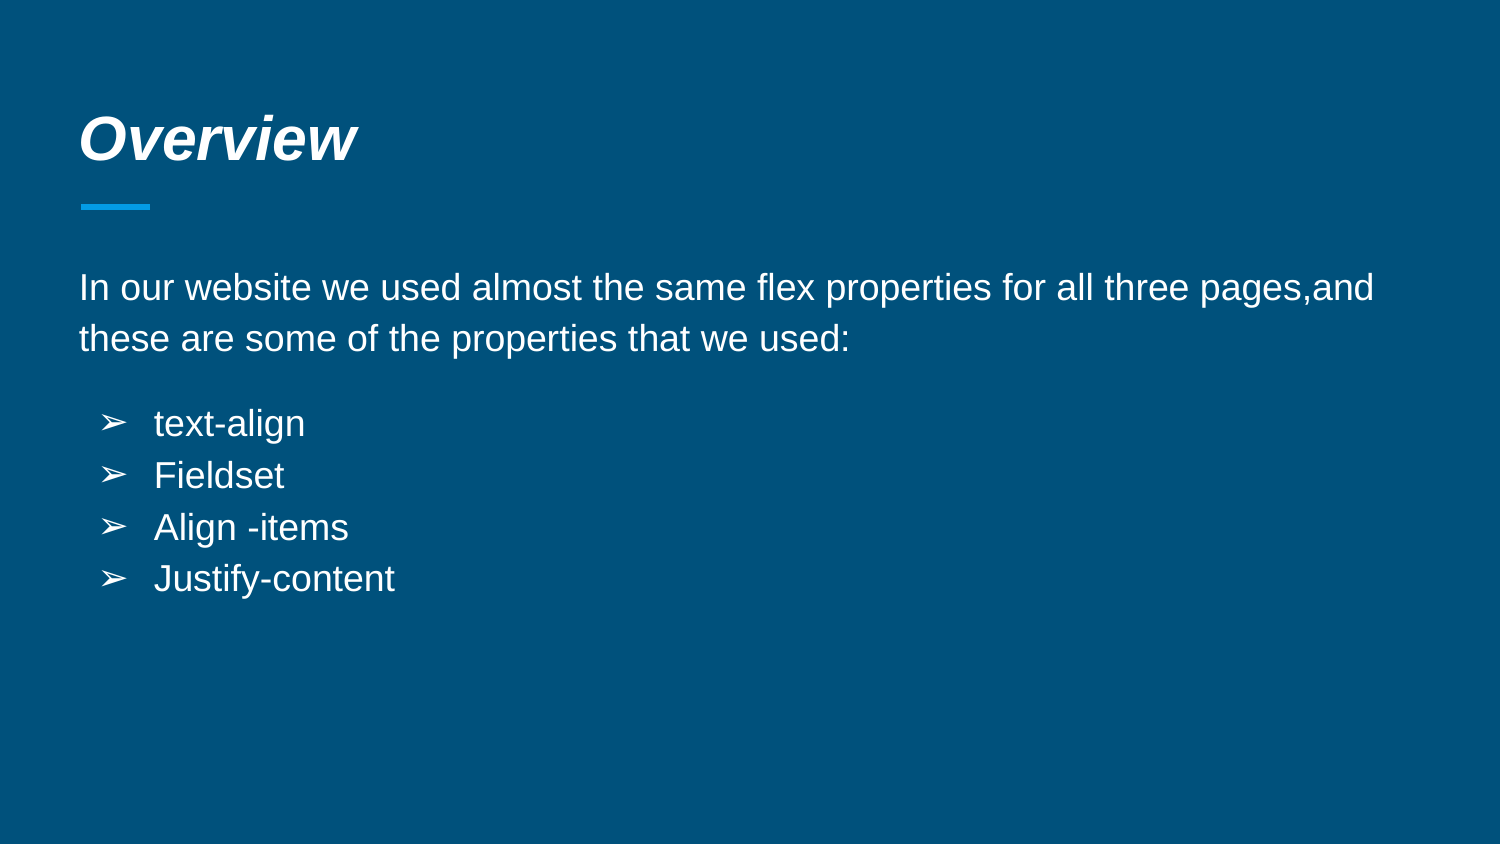

# Overview
In our website we used almost the same flex properties for all three pages,and these are some of the properties that we used:
text-align
Fieldset
Align -items
Justify-content